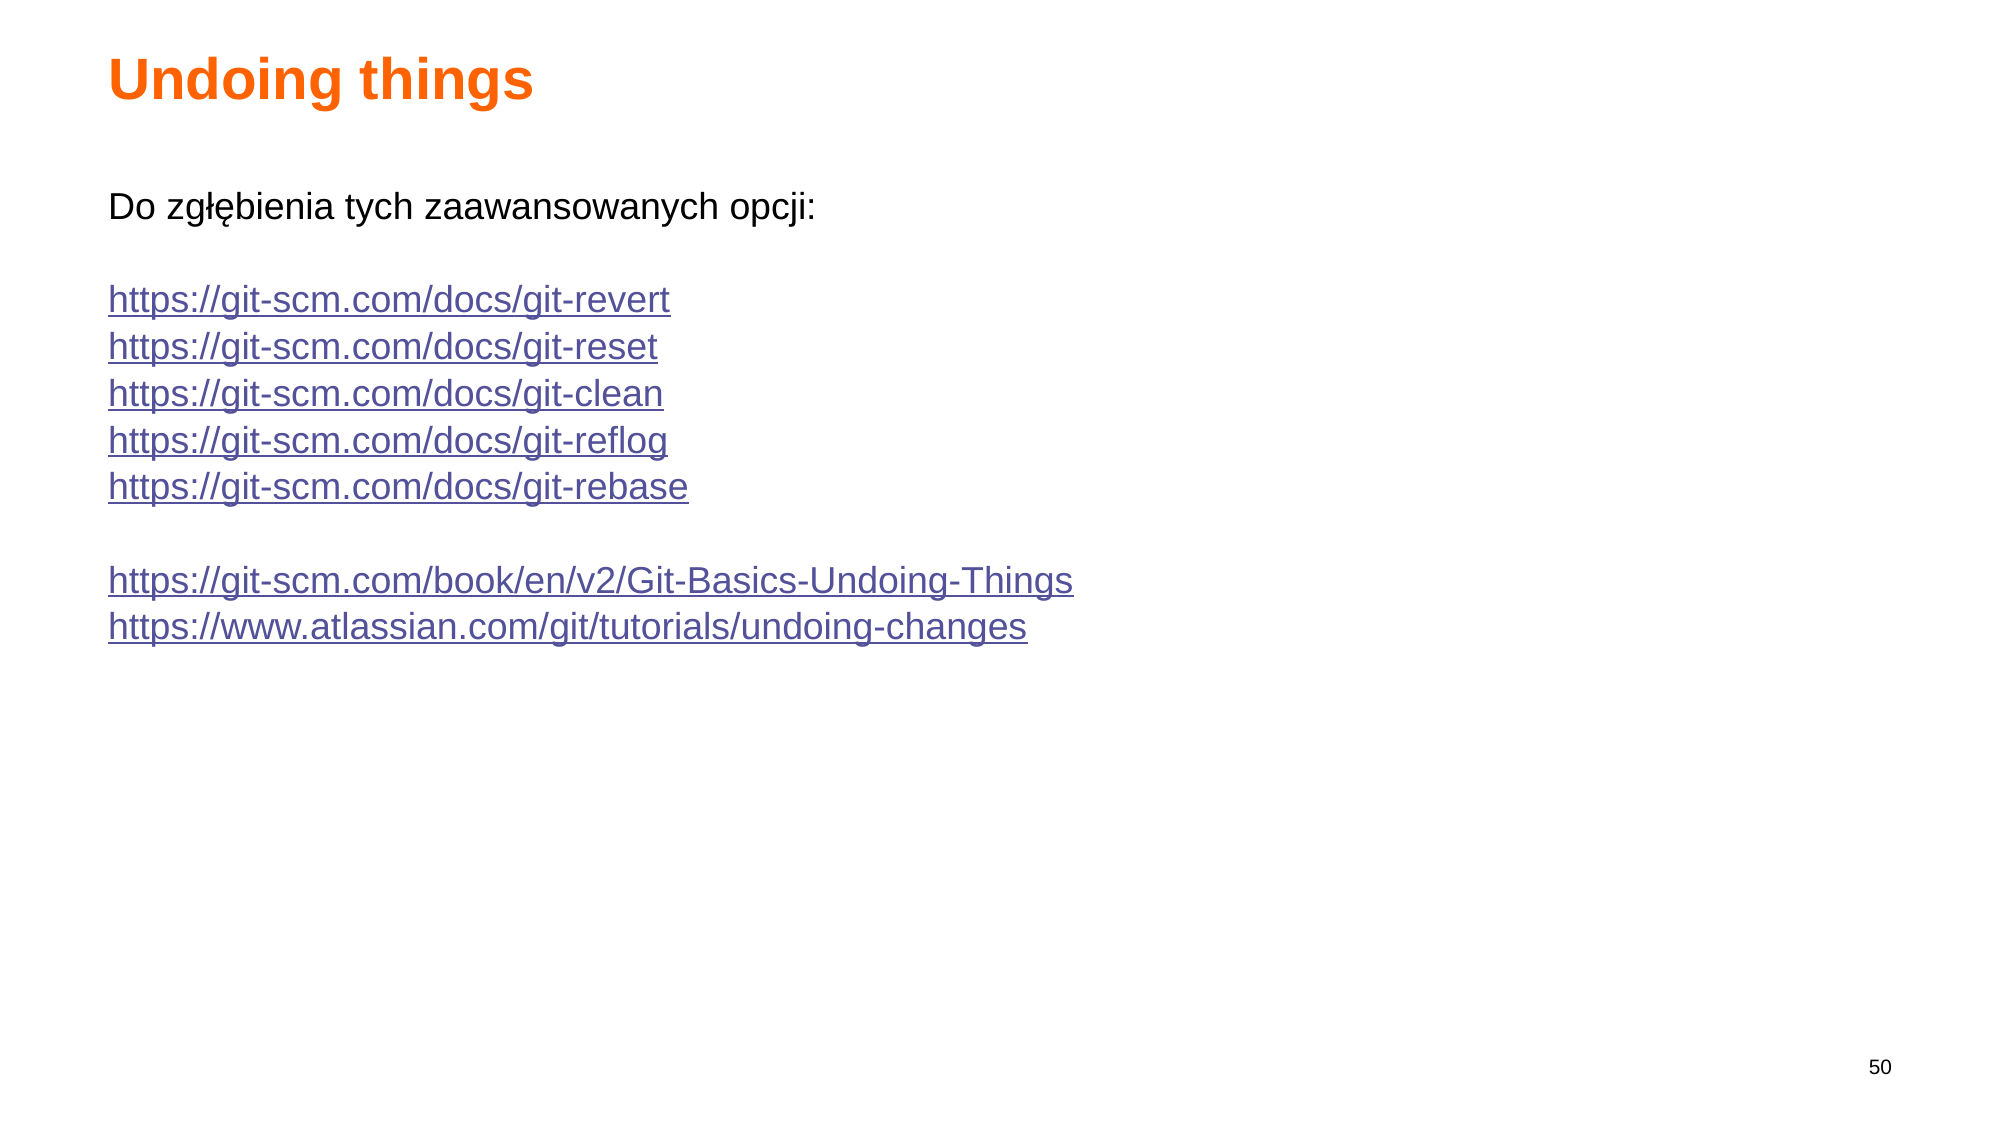

# Undoing things
Do zgłębienia tych zaawansowanych opcji:

https://git-scm.com/docs/git-revert
https://git-scm.com/docs/git-reset
https://git-scm.com/docs/git-clean
https://git-scm.com/docs/git-reflog
https://git-scm.com/docs/git-rebase

https://git-scm.com/book/en/v2/Git-Basics-Undoing-Things
https://www.atlassian.com/git/tutorials/undoing-changes

50